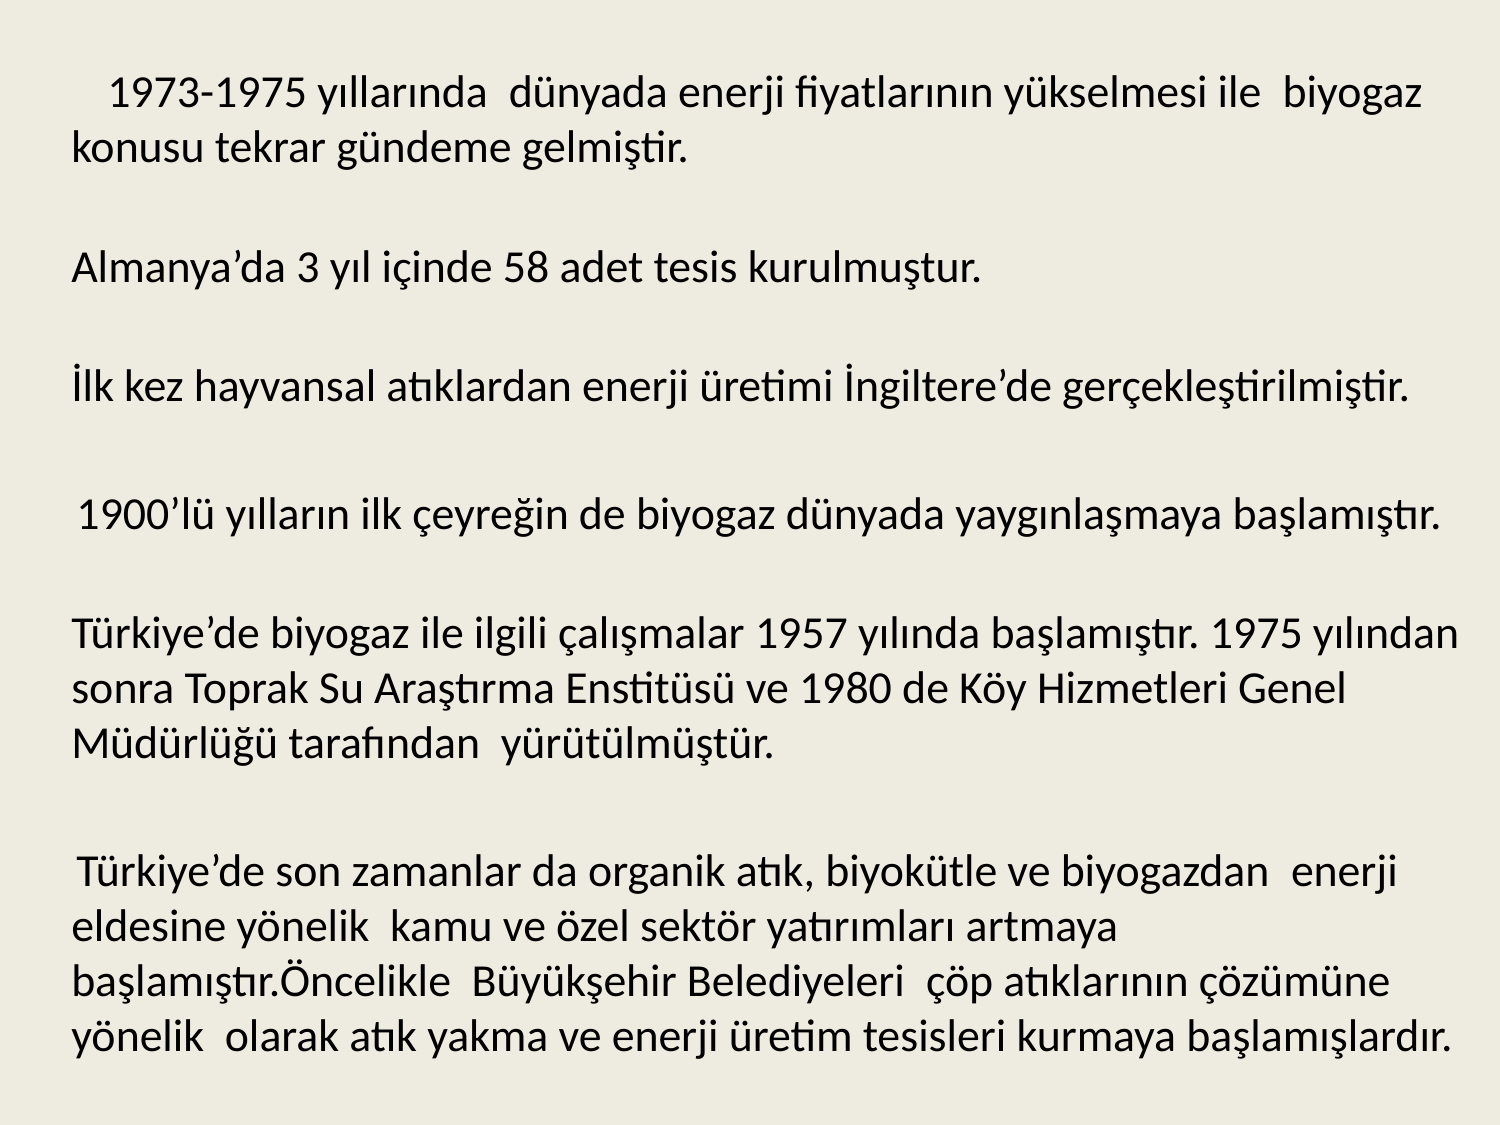

1973-1975 yıllarında  dünyada enerji fiyatlarının yükselmesi ile  biyogaz konusu tekrar gündeme gelmiştir.
Almanya’da 3 yıl içinde 58 adet tesis kurulmuştur.
İlk kez hayvansal atıklardan enerji üretimi İngiltere’de gerçekleştirilmiştir.

      1900’lü yılların ilk çeyreğin de biyogaz dünyada yaygınlaşmaya başlamıştır.
Türkiye’de biyogaz ile ilgili çalışmalar 1957 yılında başlamıştır. 1975 yılından sonra Toprak Su Araştırma Enstitüsü ve 1980 de Köy Hizmetleri Genel Müdürlüğü tarafından  yürütülmüştür.

      Türkiye’de son zamanlar da organik atık, biyokütle ve biyogazdan  enerji eldesine yönelik  kamu ve özel sektör yatırımları artmaya başlamıştır.Öncelikle  Büyükşehir Belediyeleri  çöp atıklarının çözümüne yönelik  olarak atık yakma ve enerji üretim tesisleri kurmaya başlamışlardır.